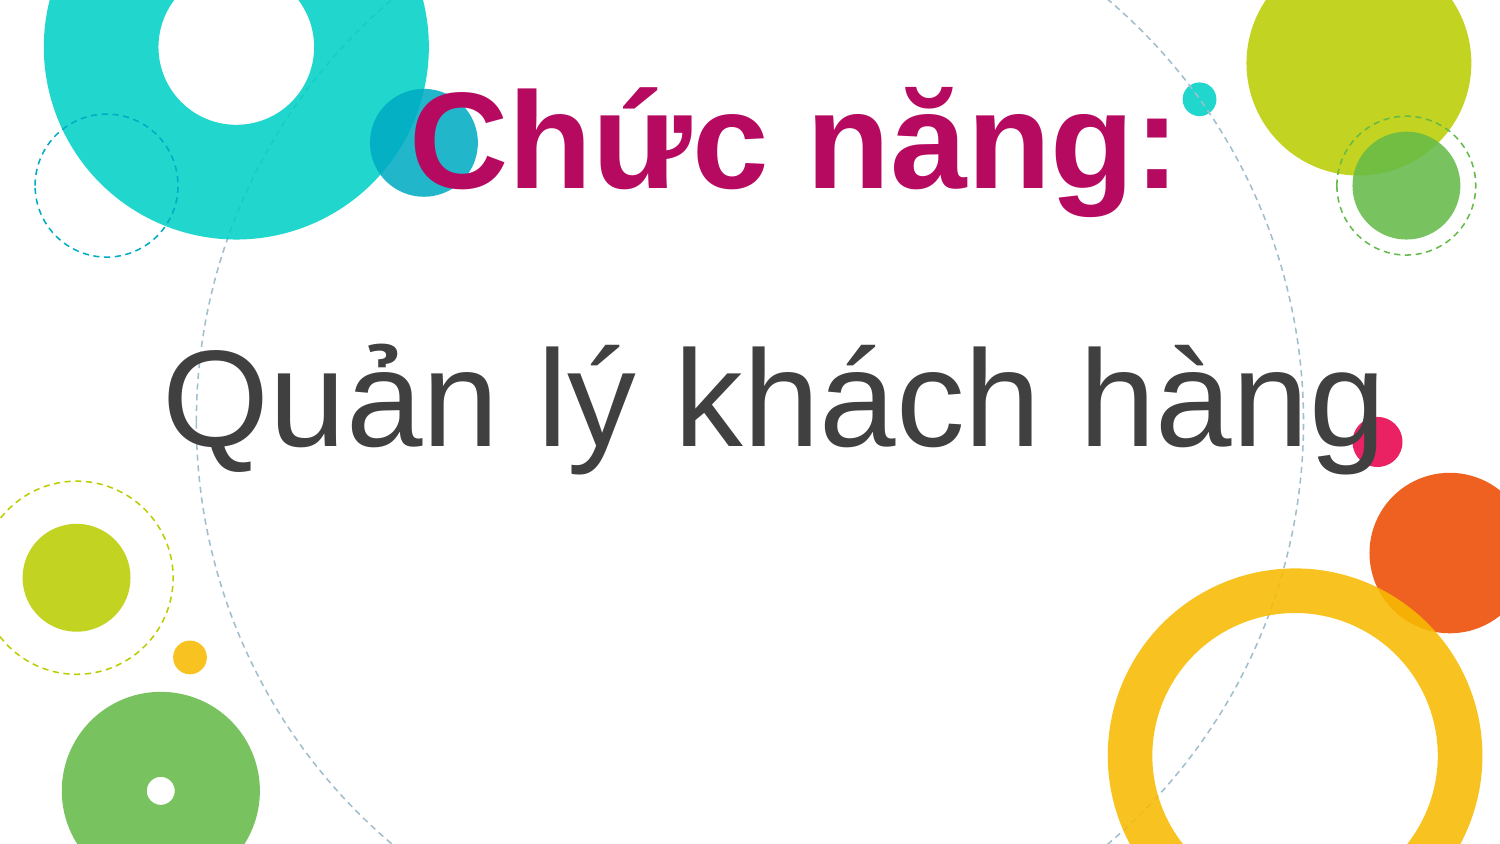

Chức năng:
# Quản lý khách hàng